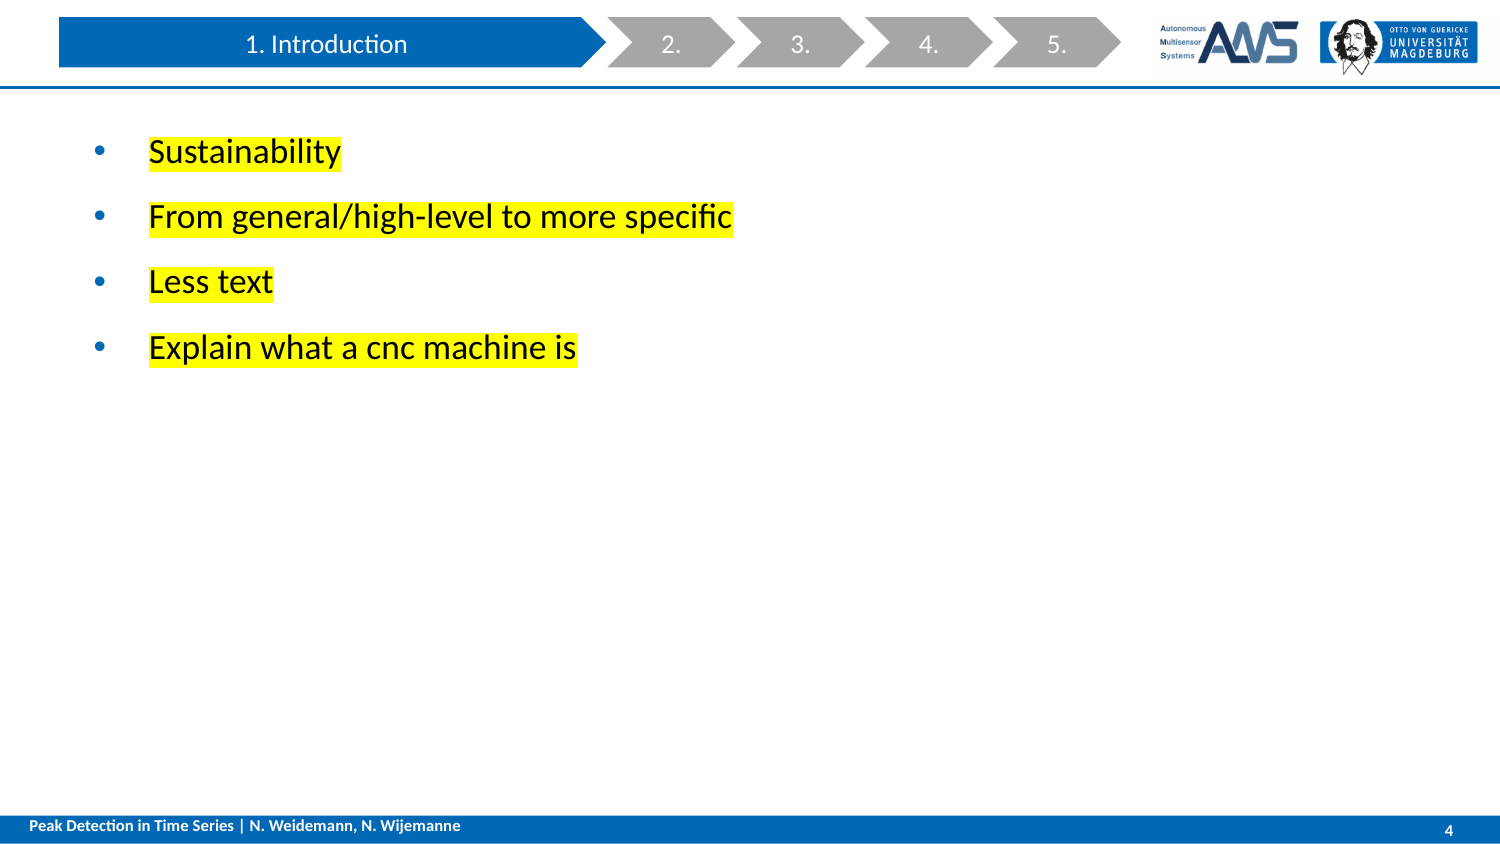

3.
4.
1. Introduction
2.
5.
Sustainability
From general/high-level to more specific
Less text
Explain what a cnc machine is
Peak Detection in Time Series | N. Weidemann, N. Wijemanne
4